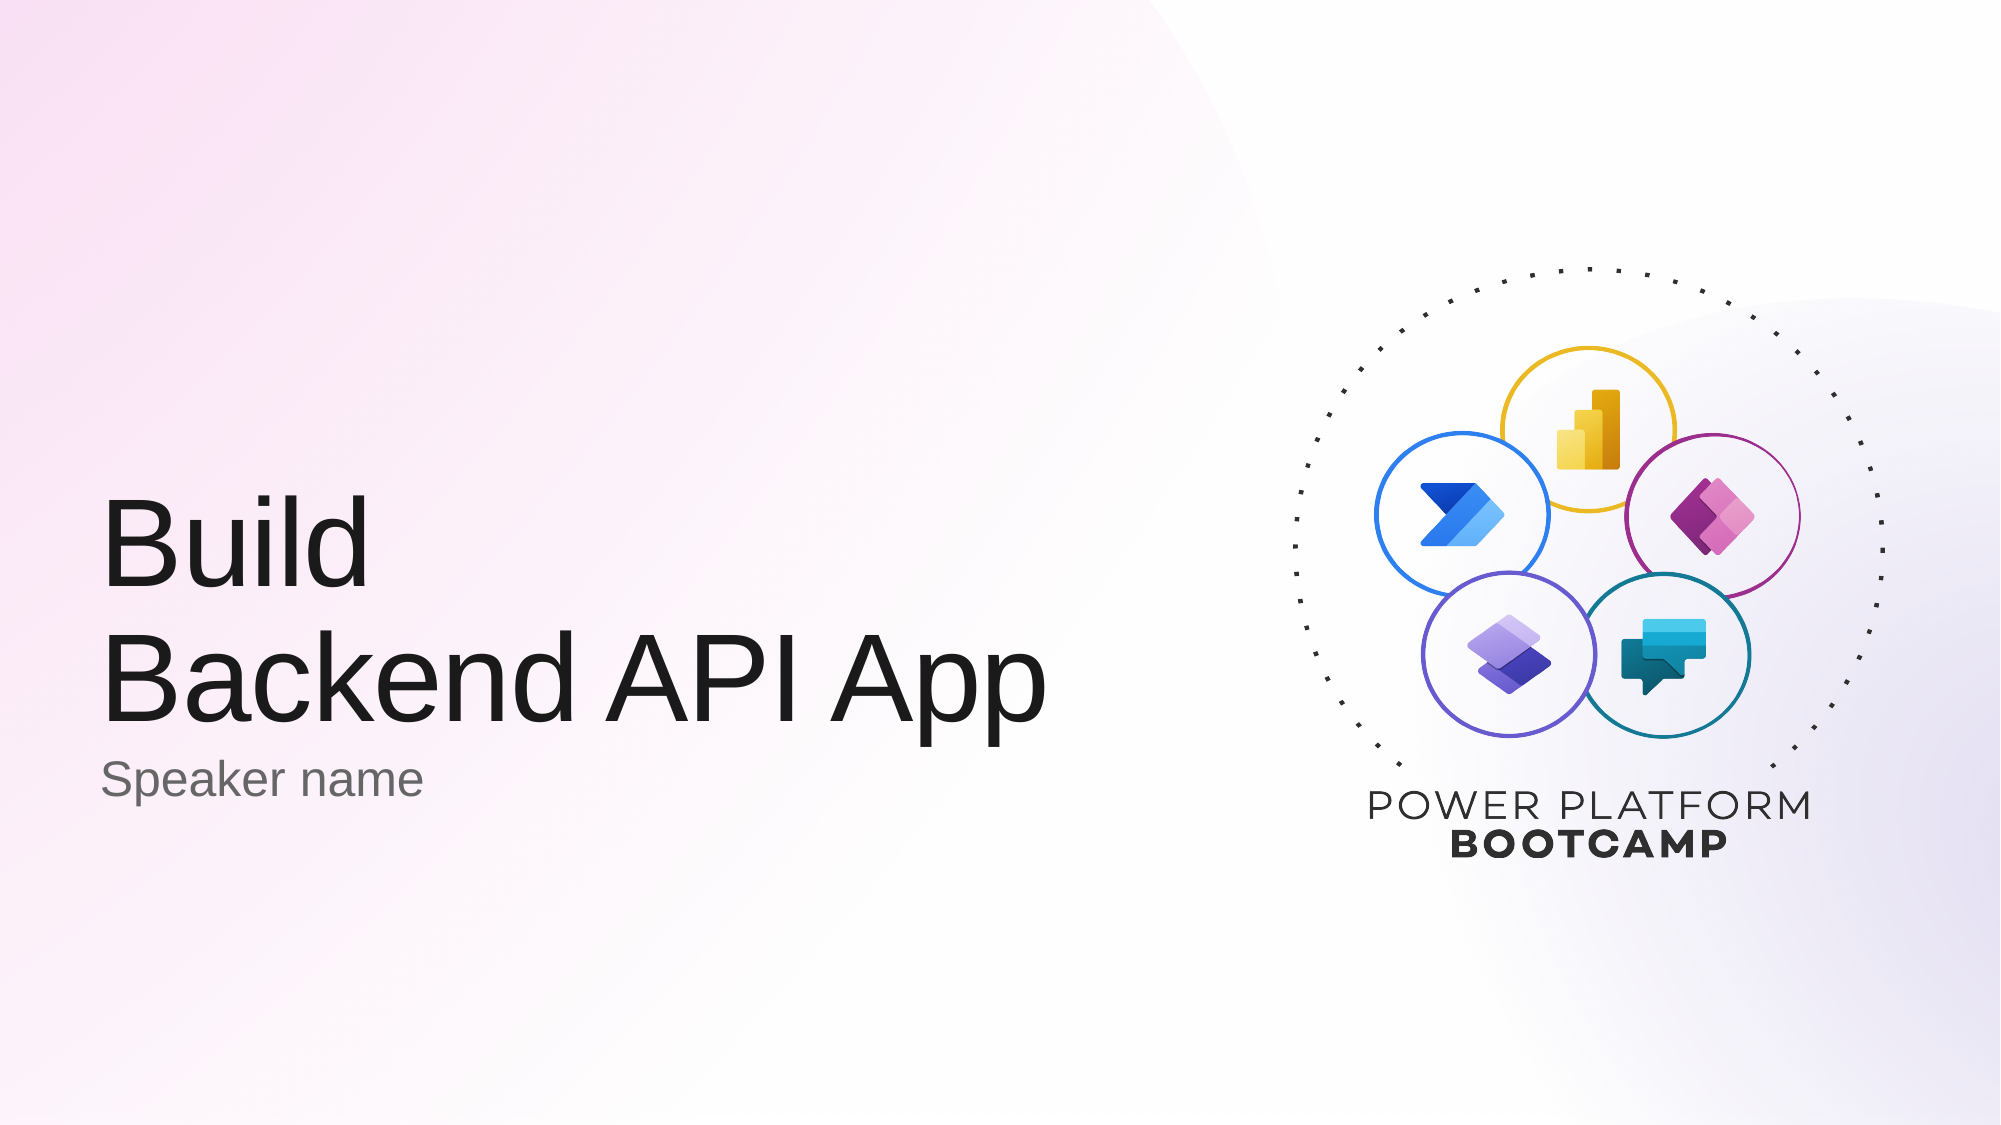

# Build Backend API App
Speaker name